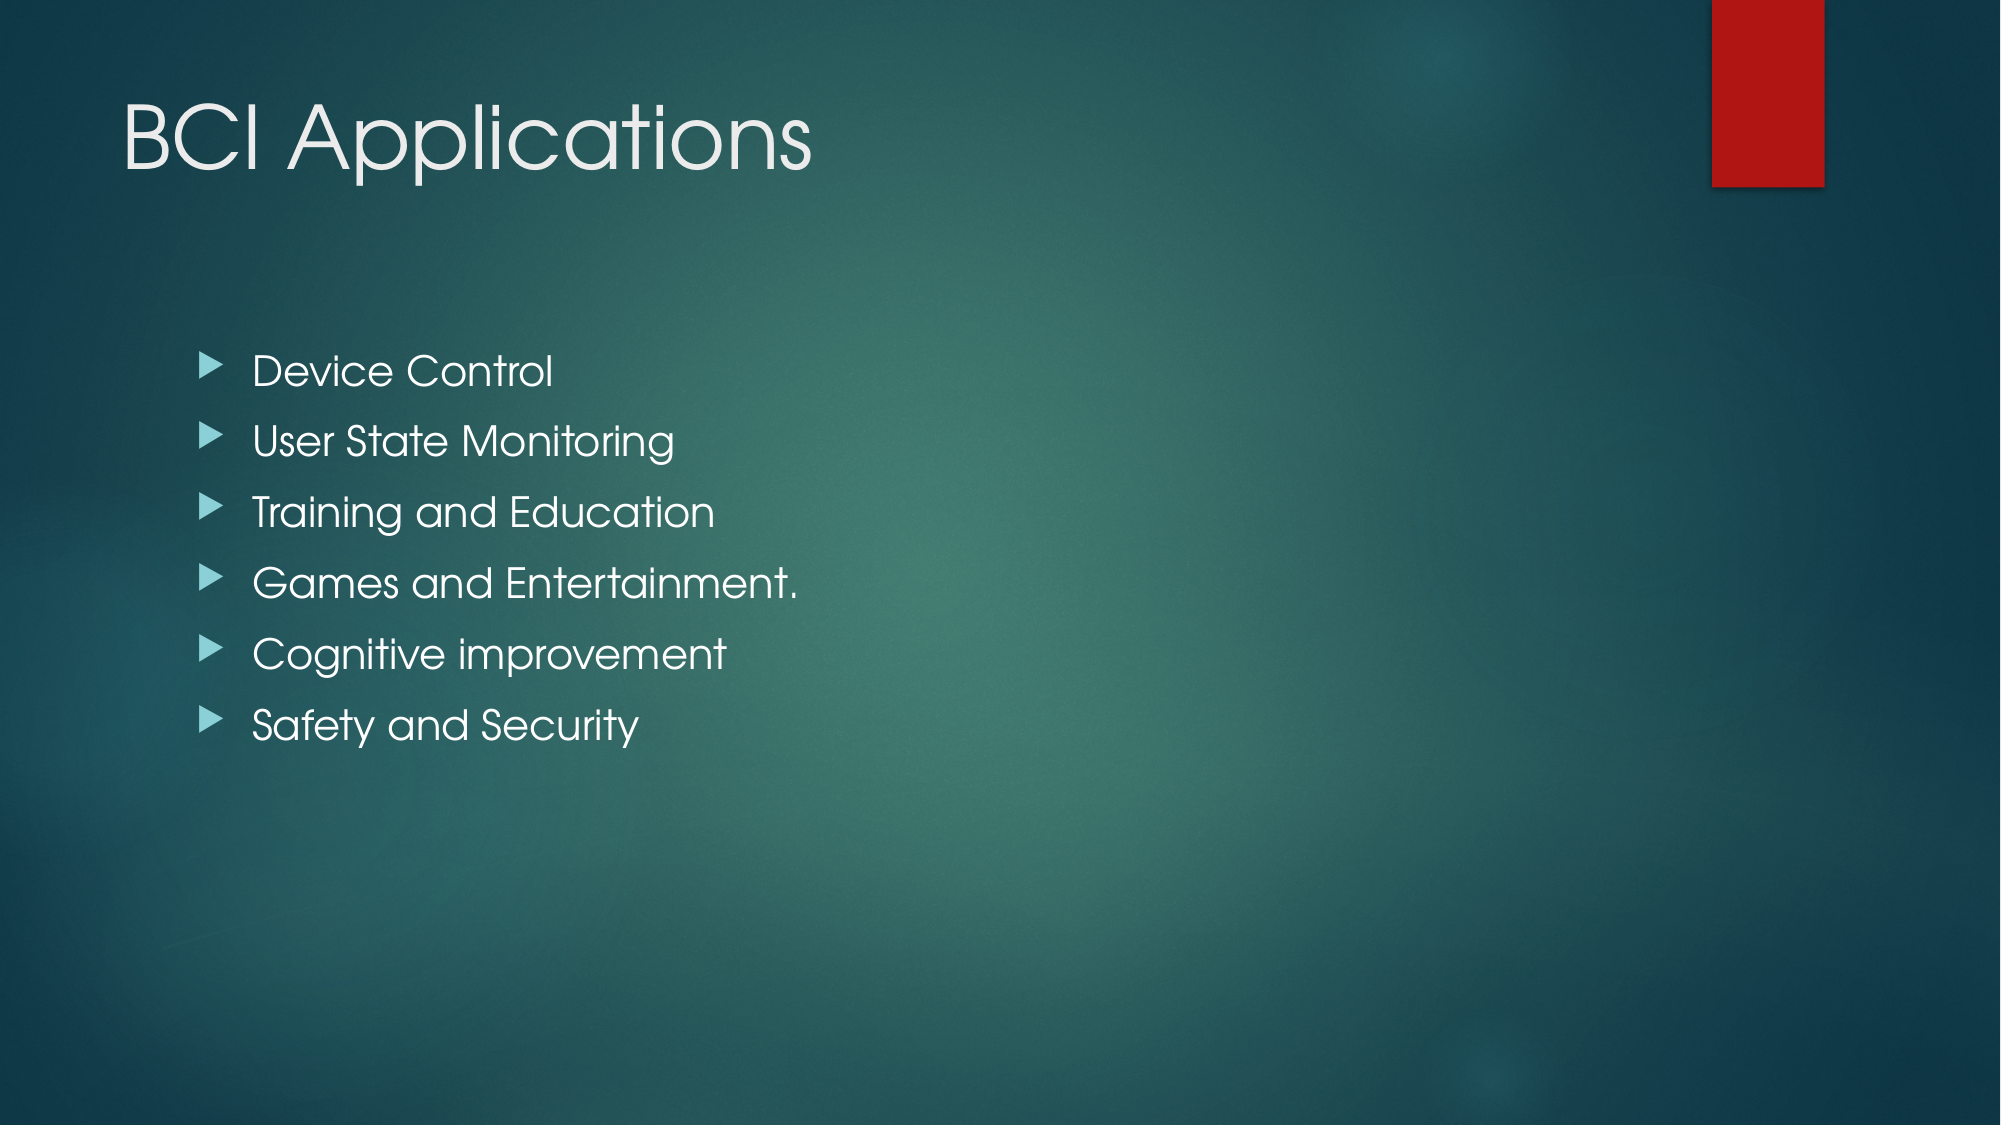

# BCI Applications
Device Control
User State Monitoring
Training and Education
Games and Entertainment.
Cognitive improvement
Safety and Security